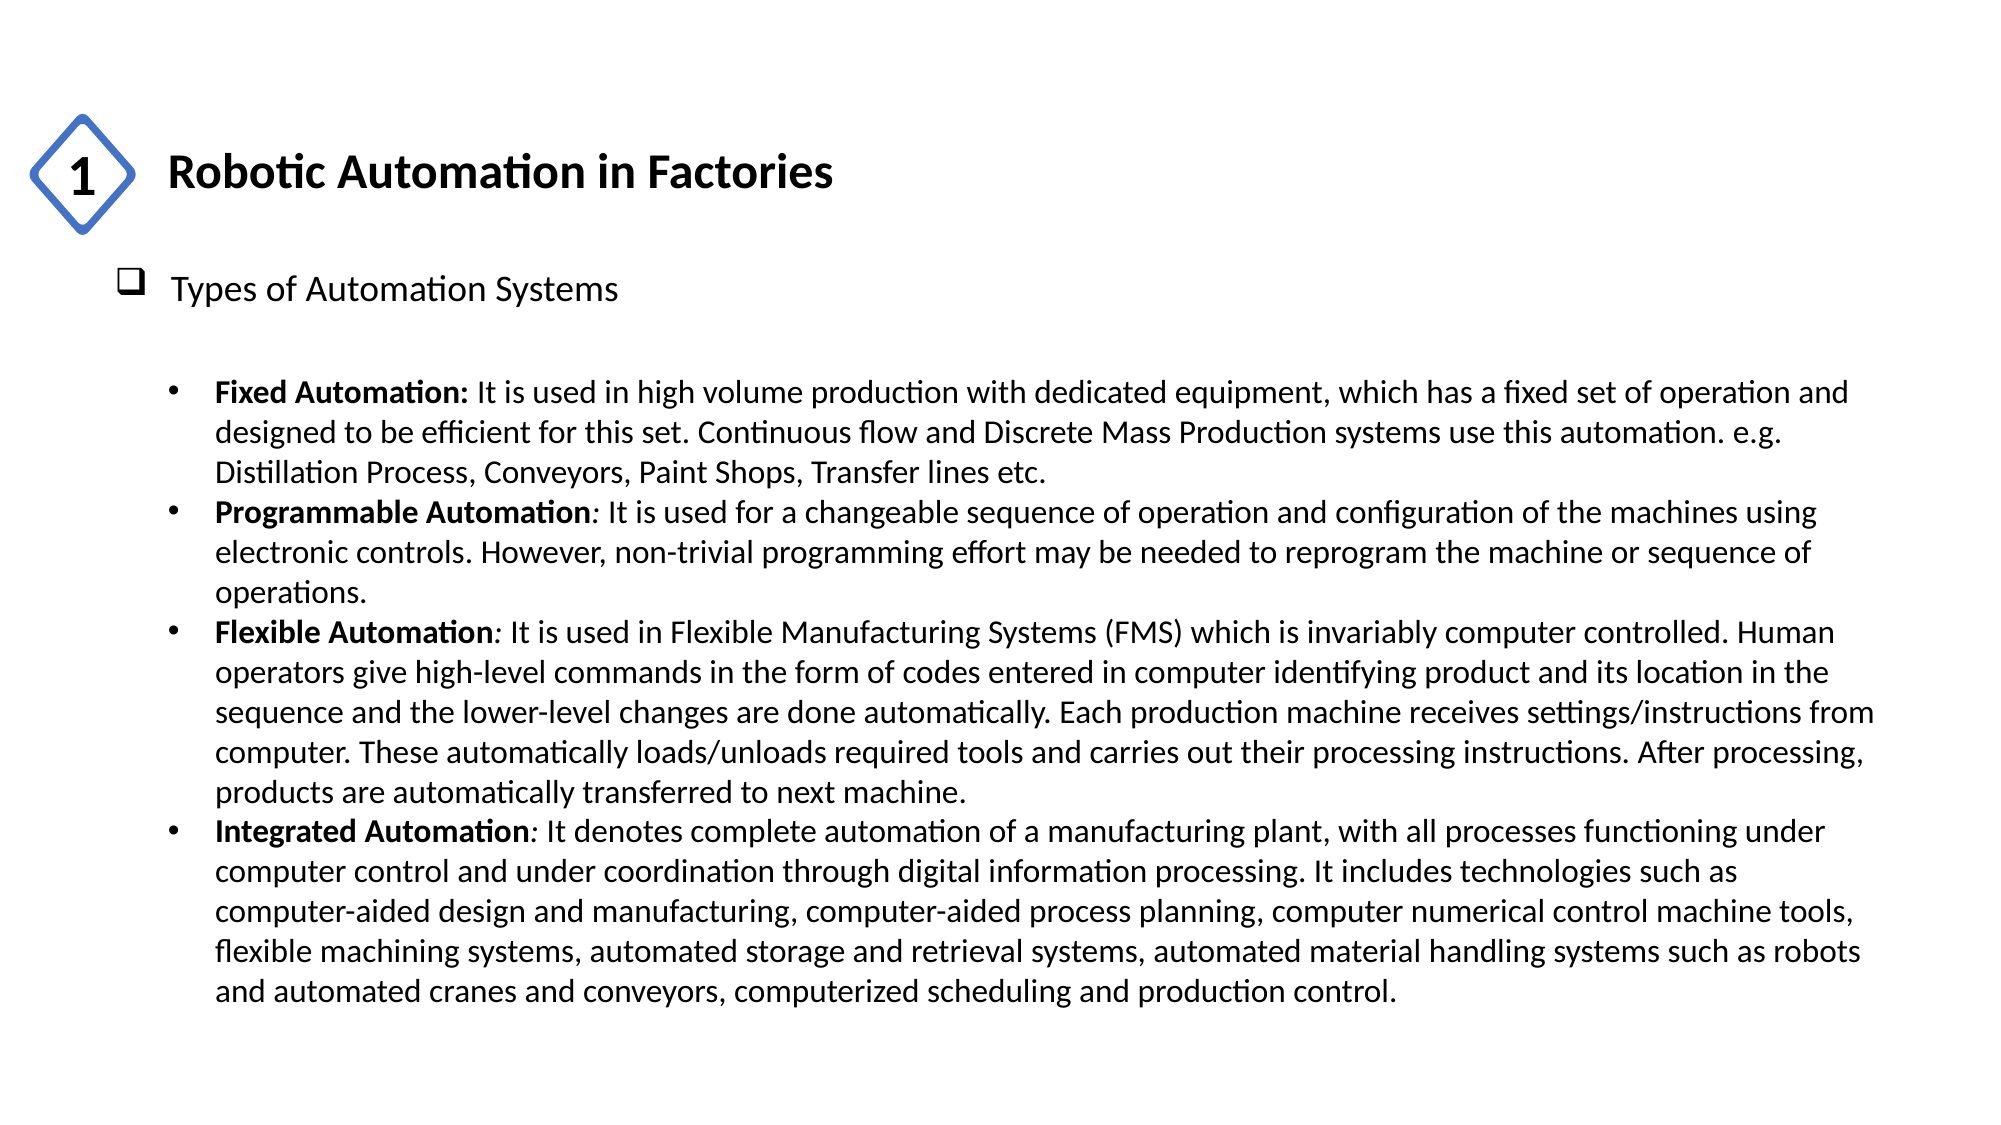

1
Robotic Automation in Factories
Types of Automation Systems

Fixed Automation: It is used in high volume production with dedicated equipment, which has a fixed set of operation and designed to be efficient for this set. Continuous flow and Discrete Mass Production systems use this automation. e.g. Distillation Process, Conveyors, Paint Shops, Transfer lines etc.
Programmable Automation: It is used for a changeable sequence of operation and configuration of the machines using electronic controls. However, non-trivial programming effort may be needed to reprogram the machine or sequence of operations.
Flexible Automation: It is used in Flexible Manufacturing Systems (FMS) which is invariably computer controlled. Human operators give high-level commands in the form of codes entered in computer identifying product and its location in the sequence and the lower-level changes are done automatically. Each production machine receives settings/instructions from computer. These automatically loads/unloads required tools and carries out their processing instructions. After processing, products are automatically transferred to next machine.
Integrated Automation: It denotes complete automation of a manufacturing plant, with all processes functioning under computer control and under coordination through digital information processing. It includes technologies such as computer-aided design and manufacturing, computer-aided process planning, computer numerical control machine tools, flexible machining systems, automated storage and retrieval systems, automated material handling systems such as robots and automated cranes and conveyors, computerized scheduling and production control.